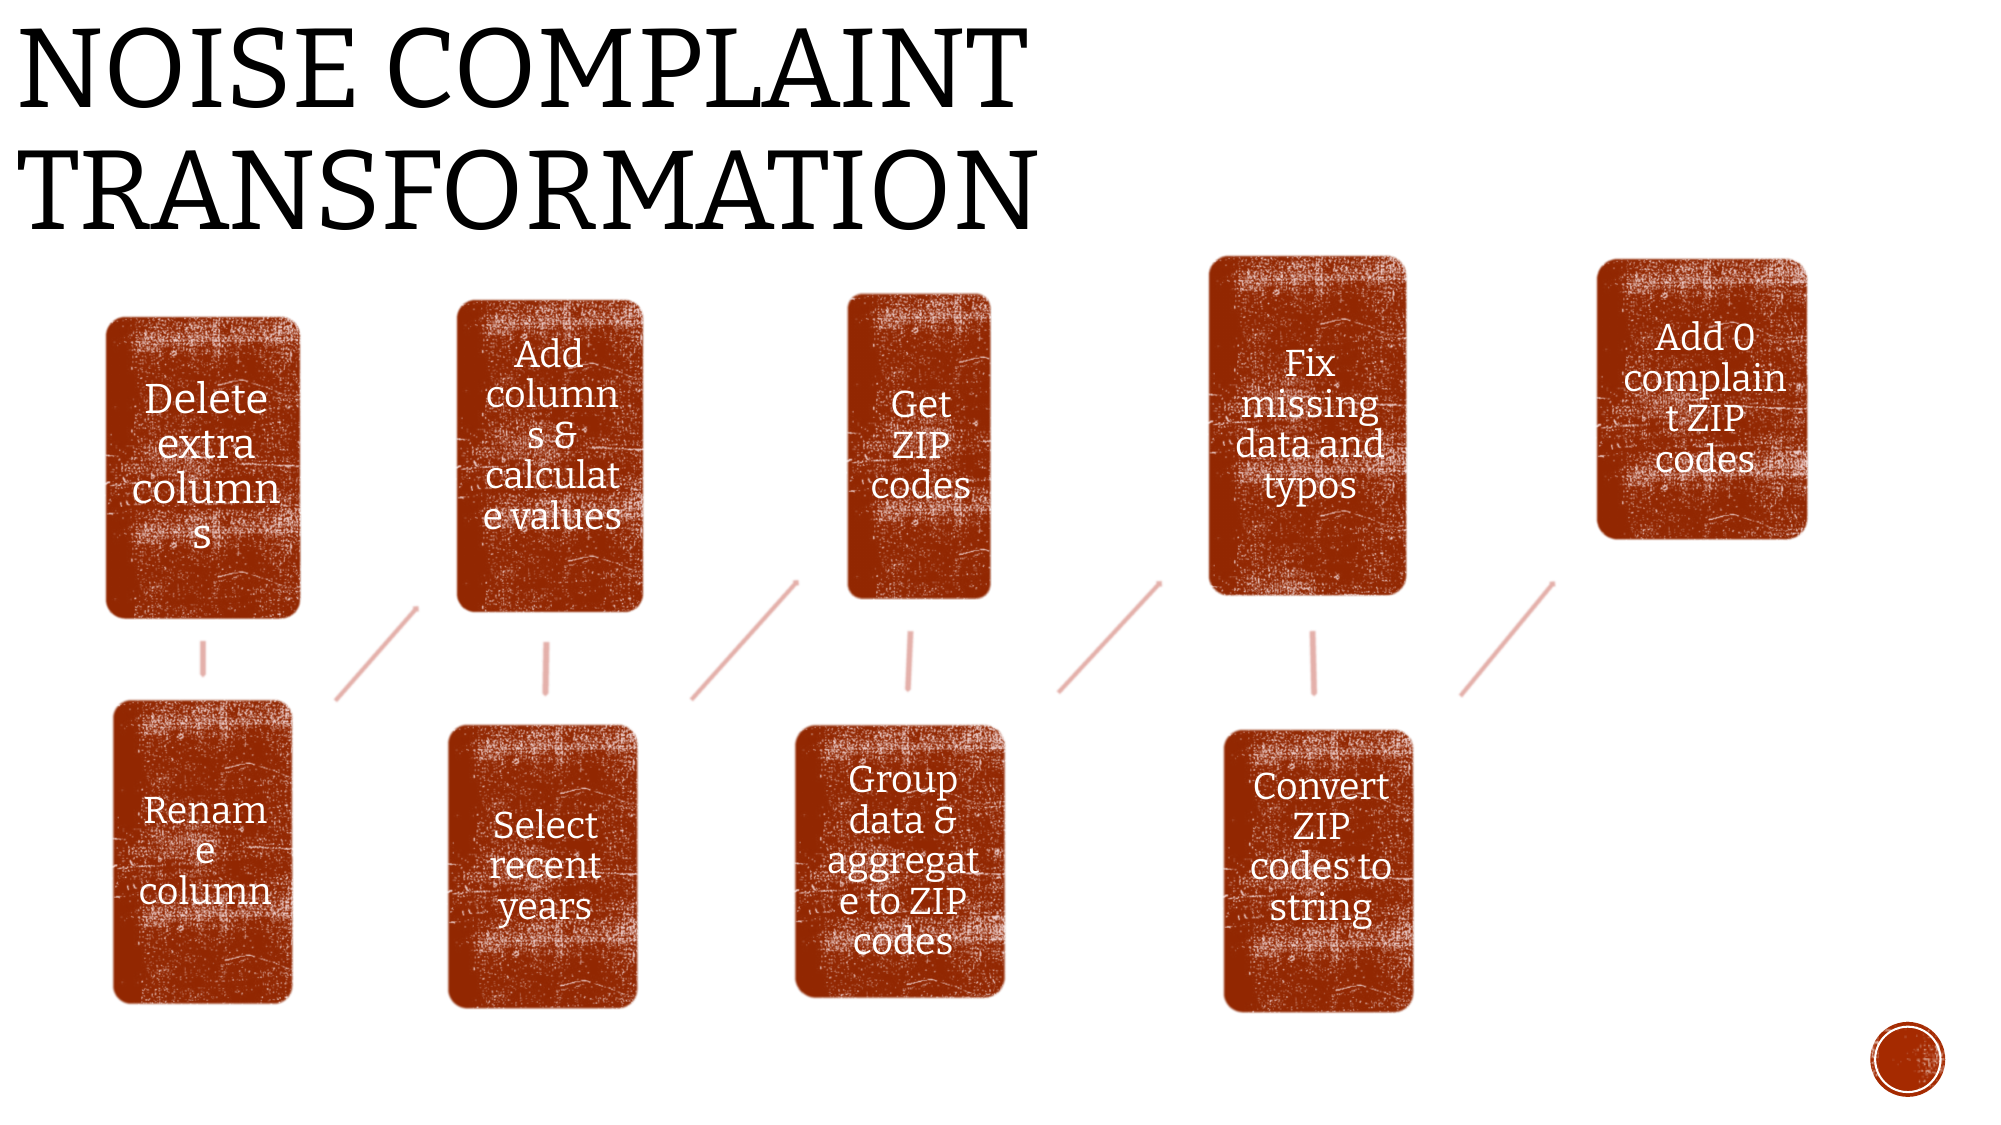

# noise complaint TRANSFORMATION
Delete extra columns

Rename column

Add  columns & calculate values

Select recent years

Get ZIP codes

Group data & aggregate to ZIP codes

Fix missing data and typos

Convert ZIP codes to string

Add 0 complaint ZIP codes